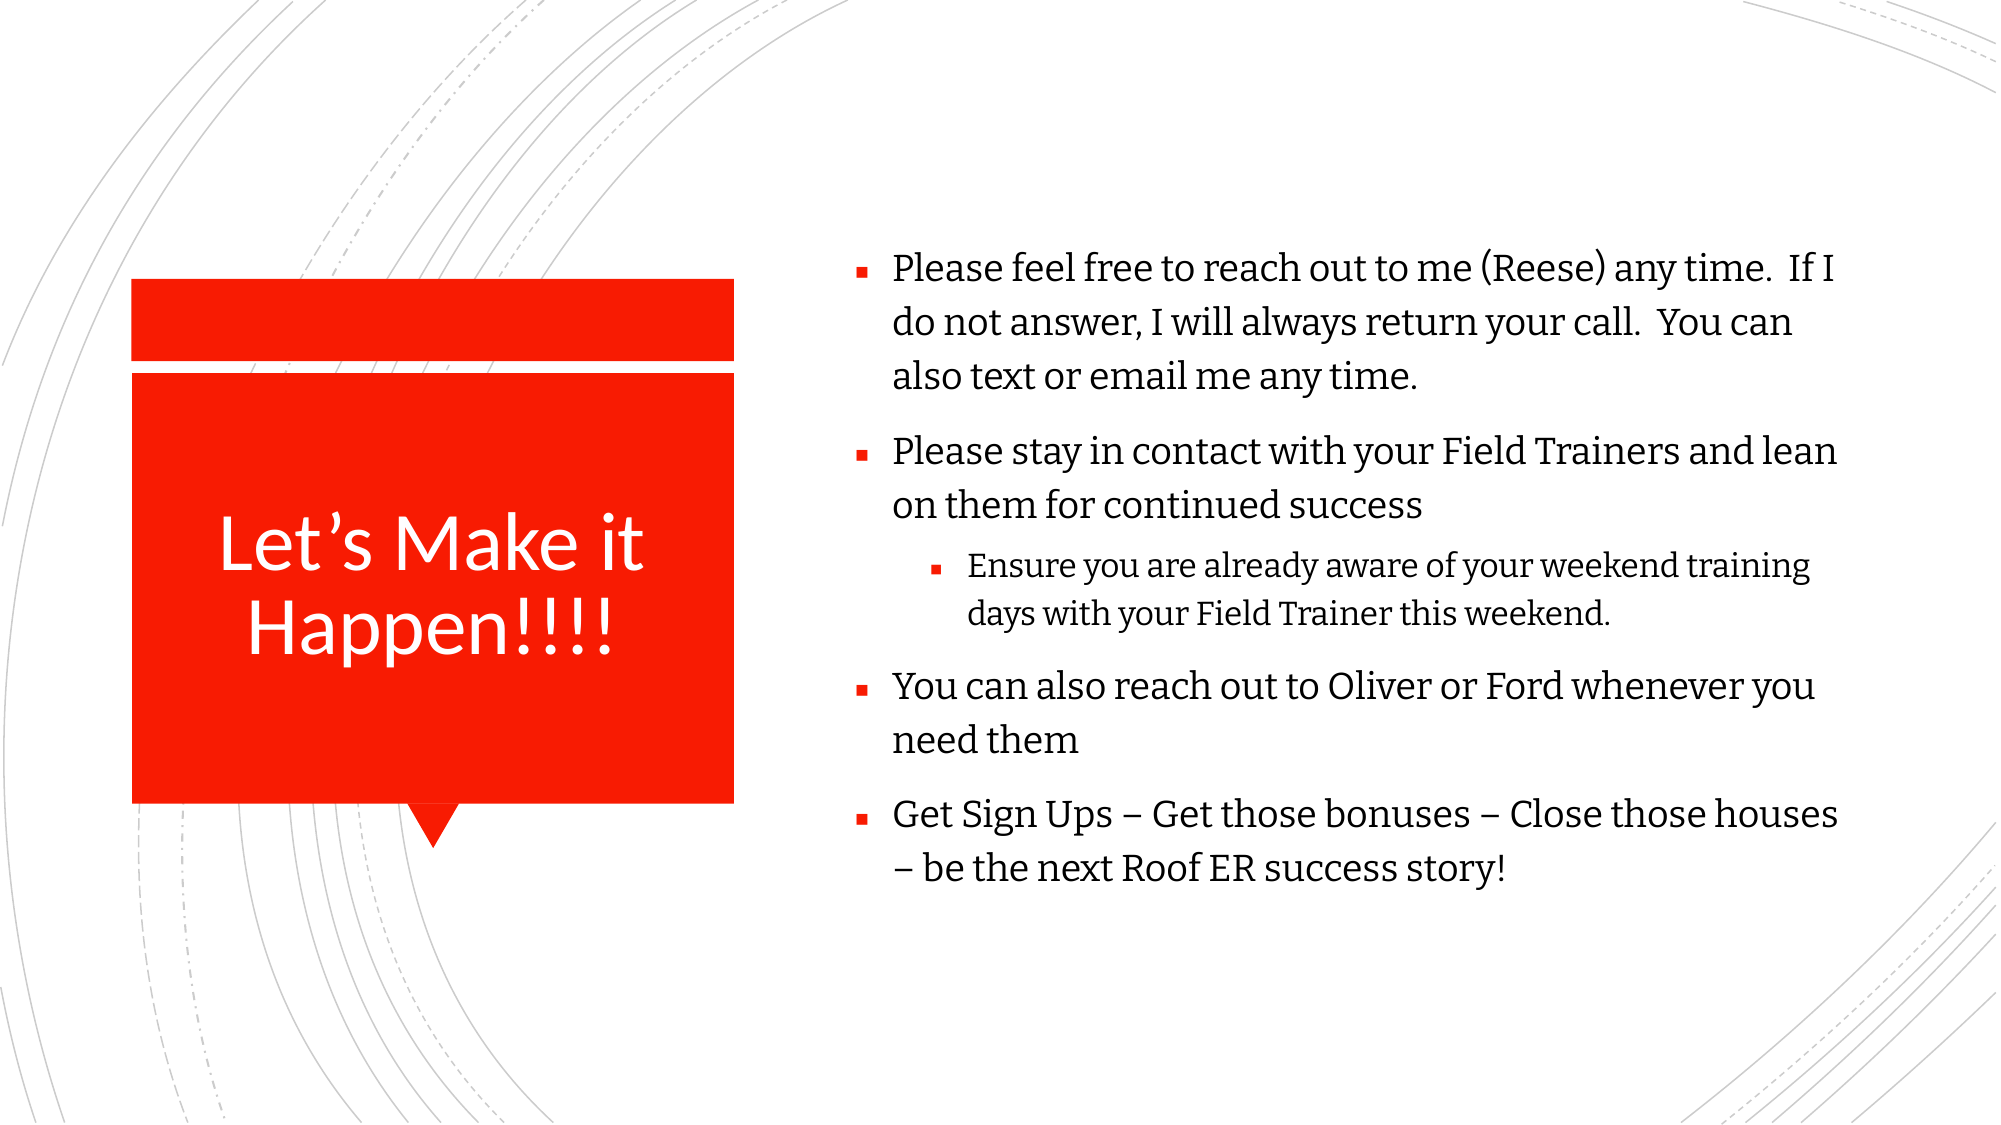

Please feel free to reach out to me (Reese) any time.  If I do not answer, I will always return your call.  You can also text or email me any time.
Please stay in contact with your Field Trainers and lean on them for continued success
Ensure you are already aware of your weekend training days with your Field Trainer this weekend.
You can also reach out to Oliver or Ford whenever you need them
Get Sign Ups – Get those bonuses – Close those houses – be the next Roof ER success story!
# Let’s Make it Happen!!!!